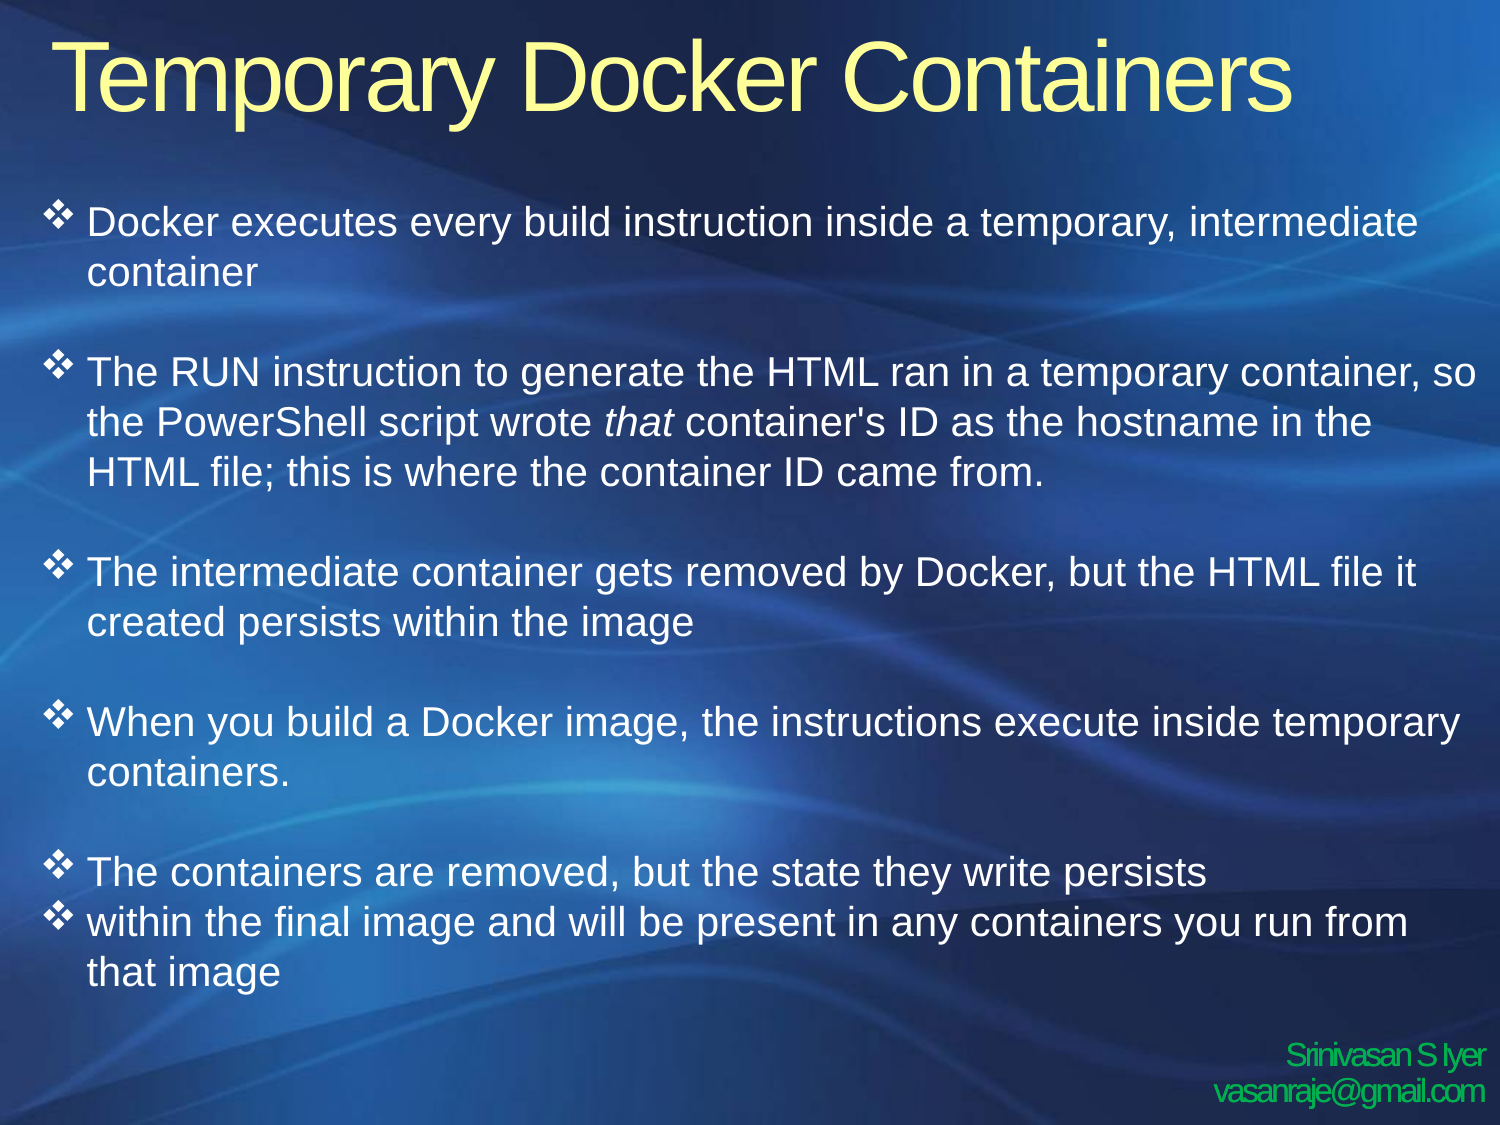

Temporary Docker Containers
Docker executes every build instruction inside a temporary, intermediate container

The RUN instruction to generate the HTML ran in a temporary container, so the PowerShell script wrote that container's ID as the hostname in the HTML file; this is where the container ID came from.

The intermediate container gets removed by Docker, but the HTML file it created persists within the image

When you build a Docker image, the instructions execute inside temporary containers.

The containers are removed, but the state they write persists
within the final image and will be present in any containers you run from that image